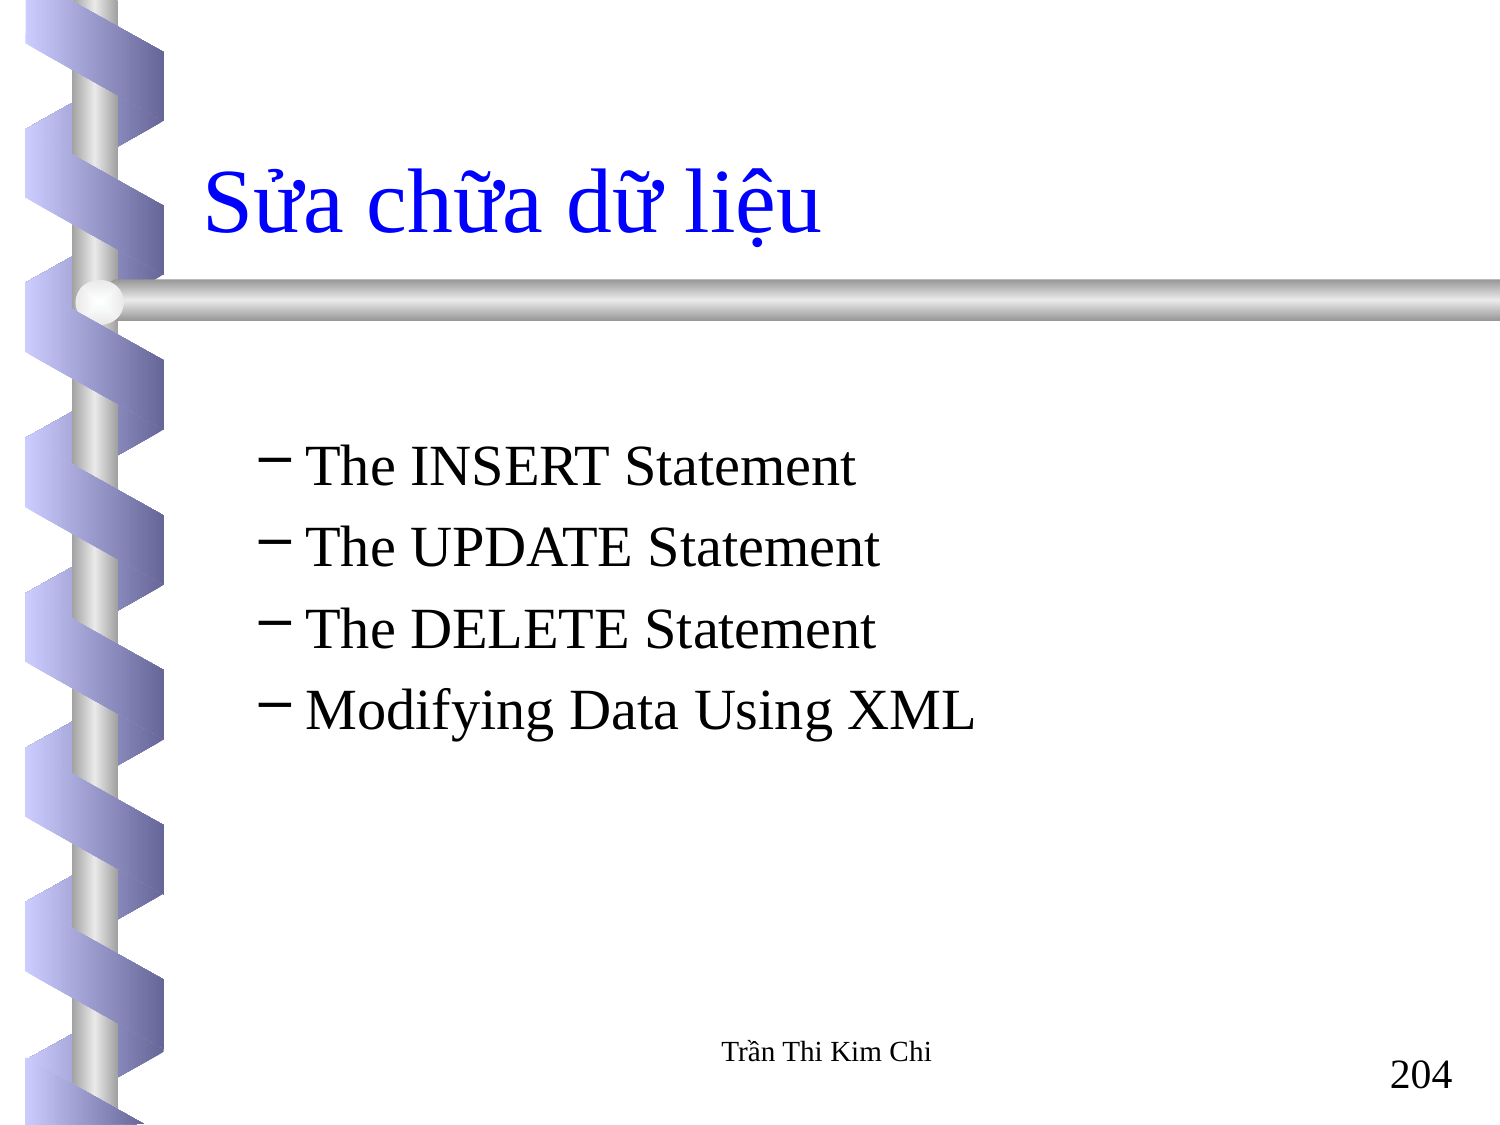

# Sửa chữa dữ liệu

 The INSERT Statement
 The UPDATE Statement
 The DELETE Statement
 Modifying Data Using XML

Trần Thi Kim Chi